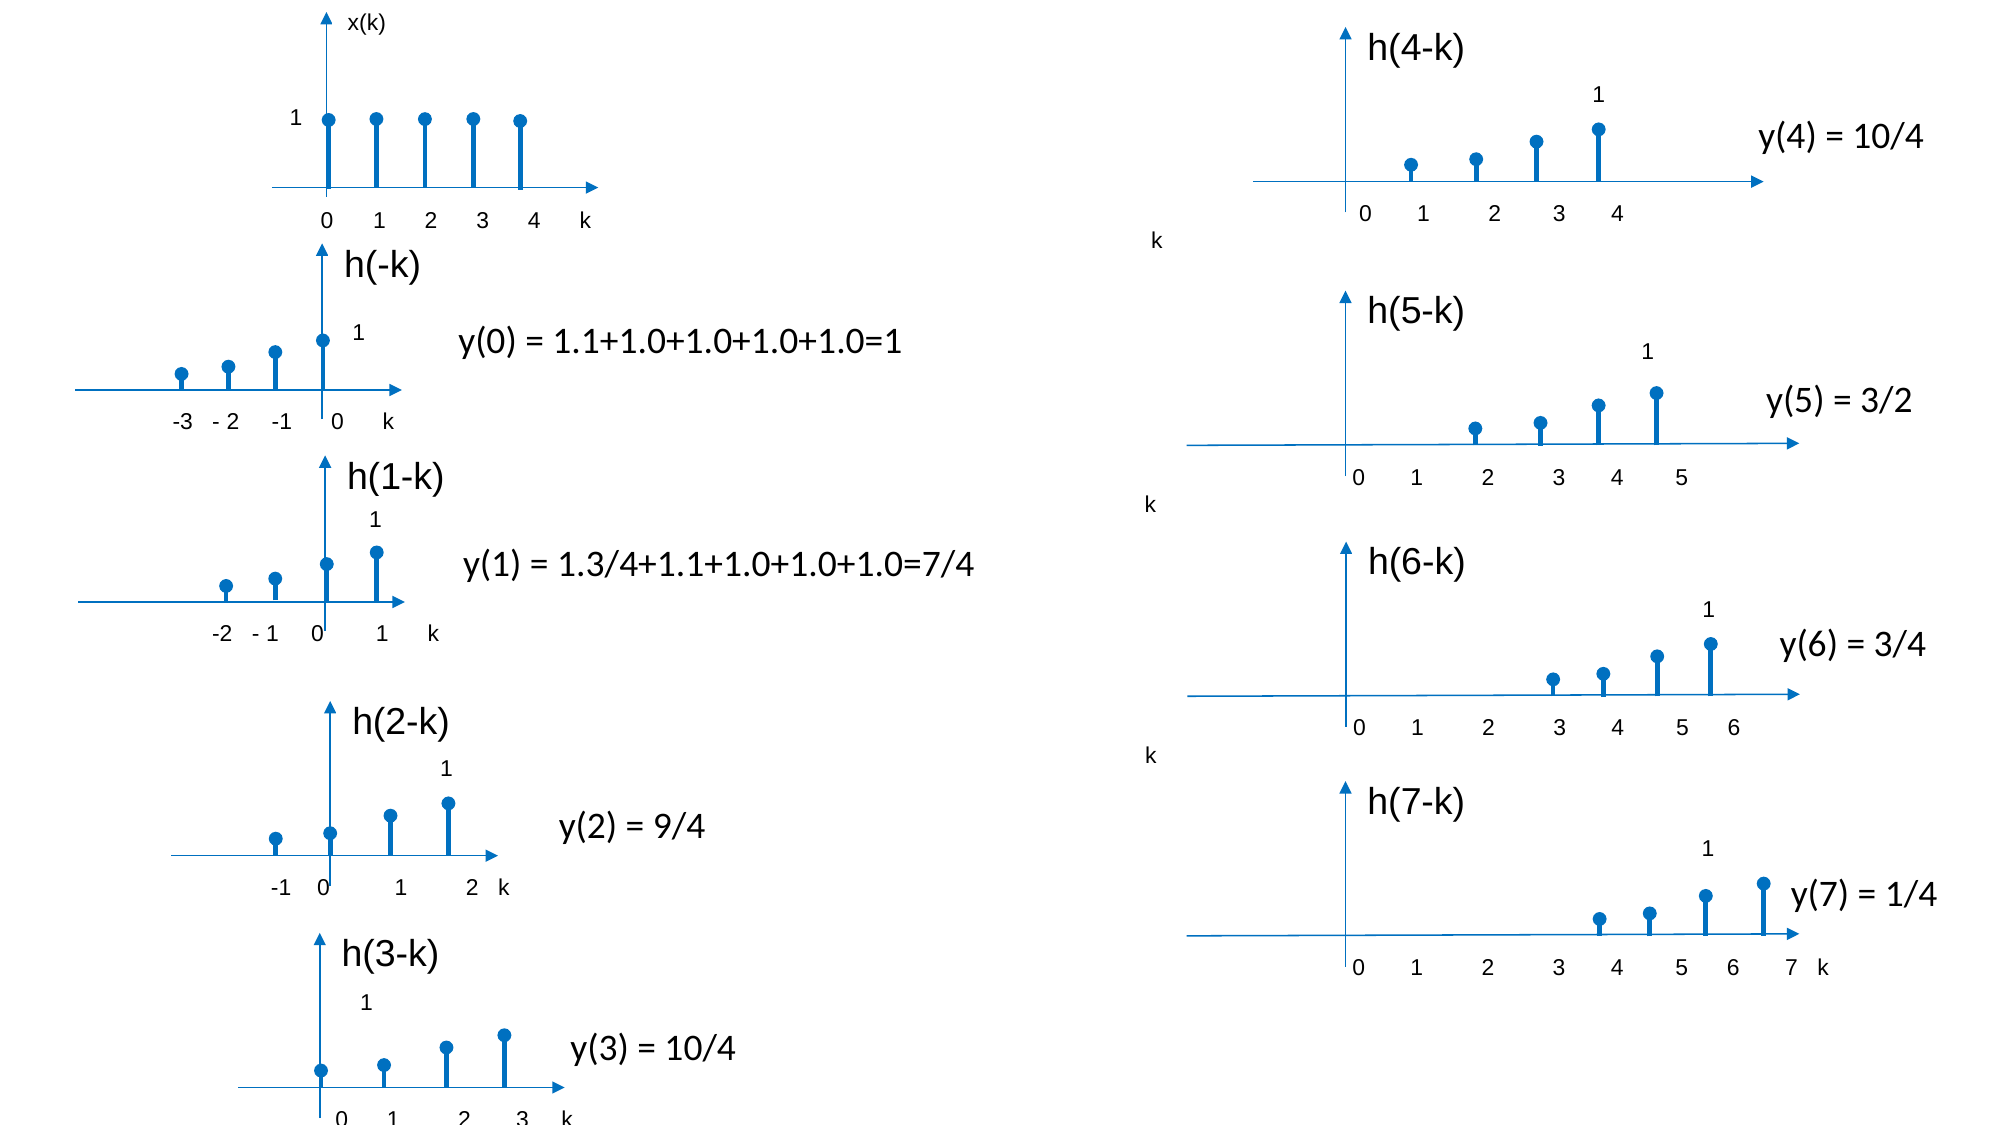

x(k)
1
               0	1      2      3      4      k
h(4-k)
1
                                 0       1         2        3       4                 k
y(4) = 10/4
h(-k)
1
               	-3   - 2     -1      0      k
h(5-k)
1
                                0       1         2         3       4        5               k
y(0) = 1.1+1.0+1.0+1.0+1.0=1
y(5) = 3/2
h(1-k)
1
               	 -2   - 1     0        1      k
h(6-k)
1
                                0       1         2         3       4        5      6               k
y(1) = 1.3/4+1.1+1.0+1.0+1.0=7/4
y(6) = 3/4
h(2-k)
1
                                -1    0          1         2   k
h(7-k)
1
                                0       1         2         3       4        5      6       7   k
y(2) = 9/4
y(7) = 1/4
h(3-k)
1
                                0      1         2       3     k
y(3) = 10/4